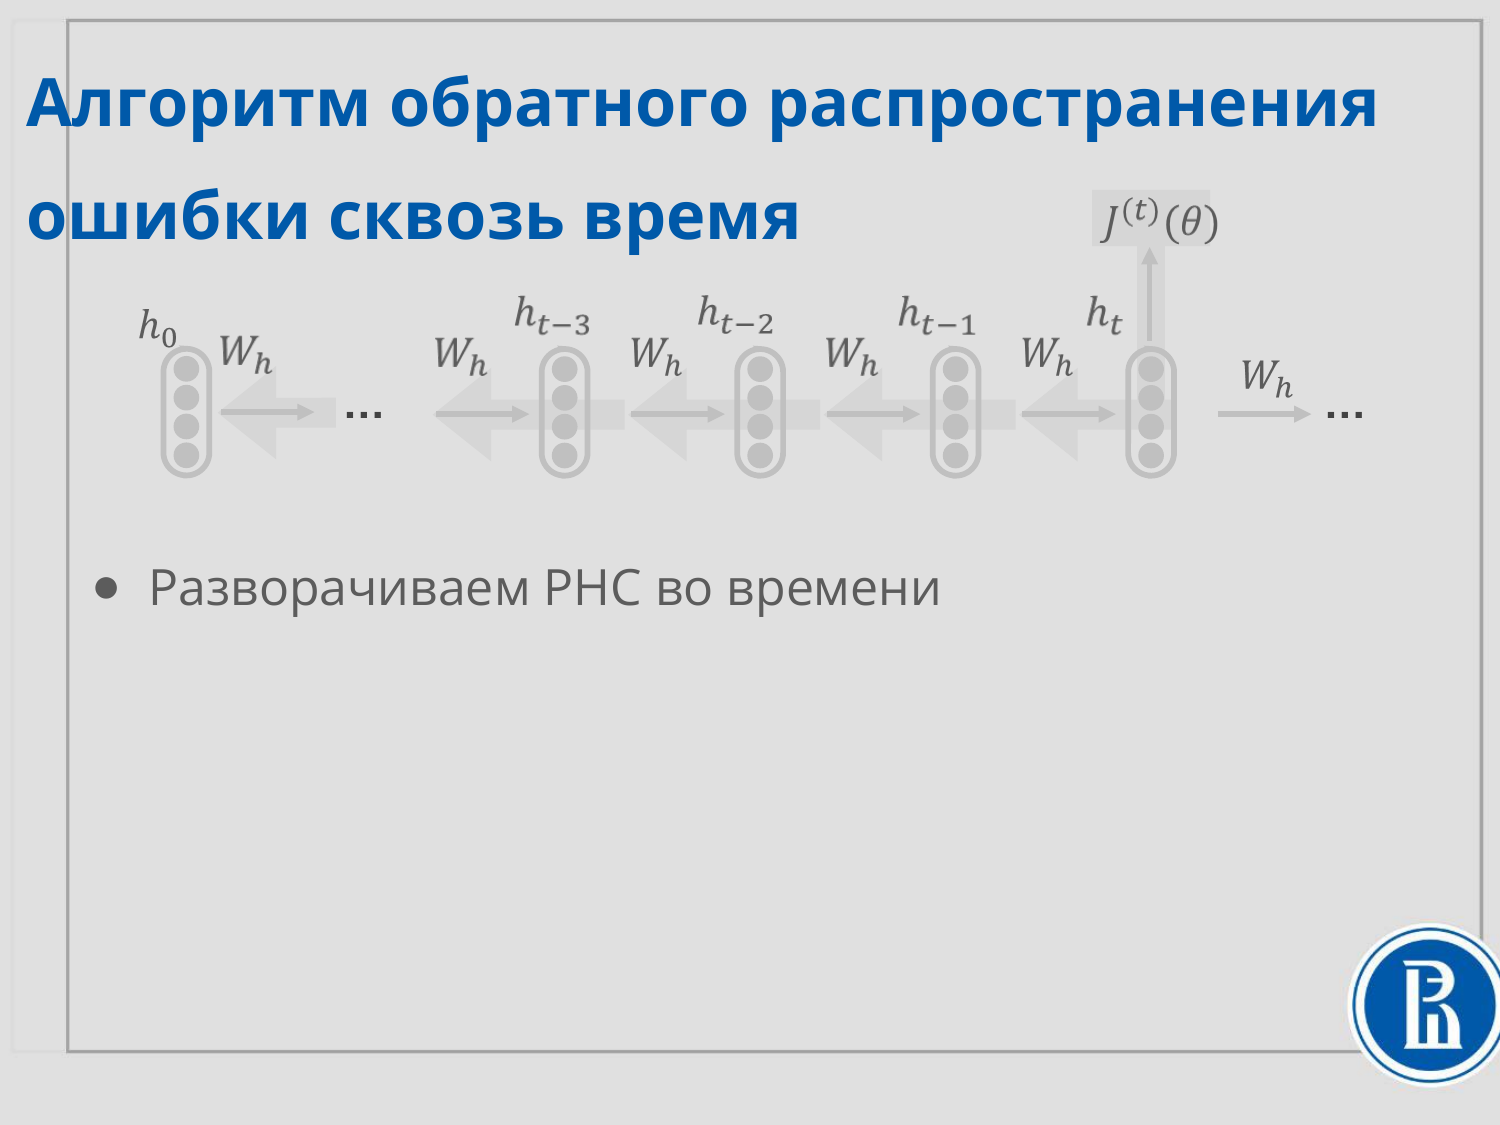

Алгоритм обратного распространения
ошибки сквозь время

…
…

Разворачиваем РНС во времени